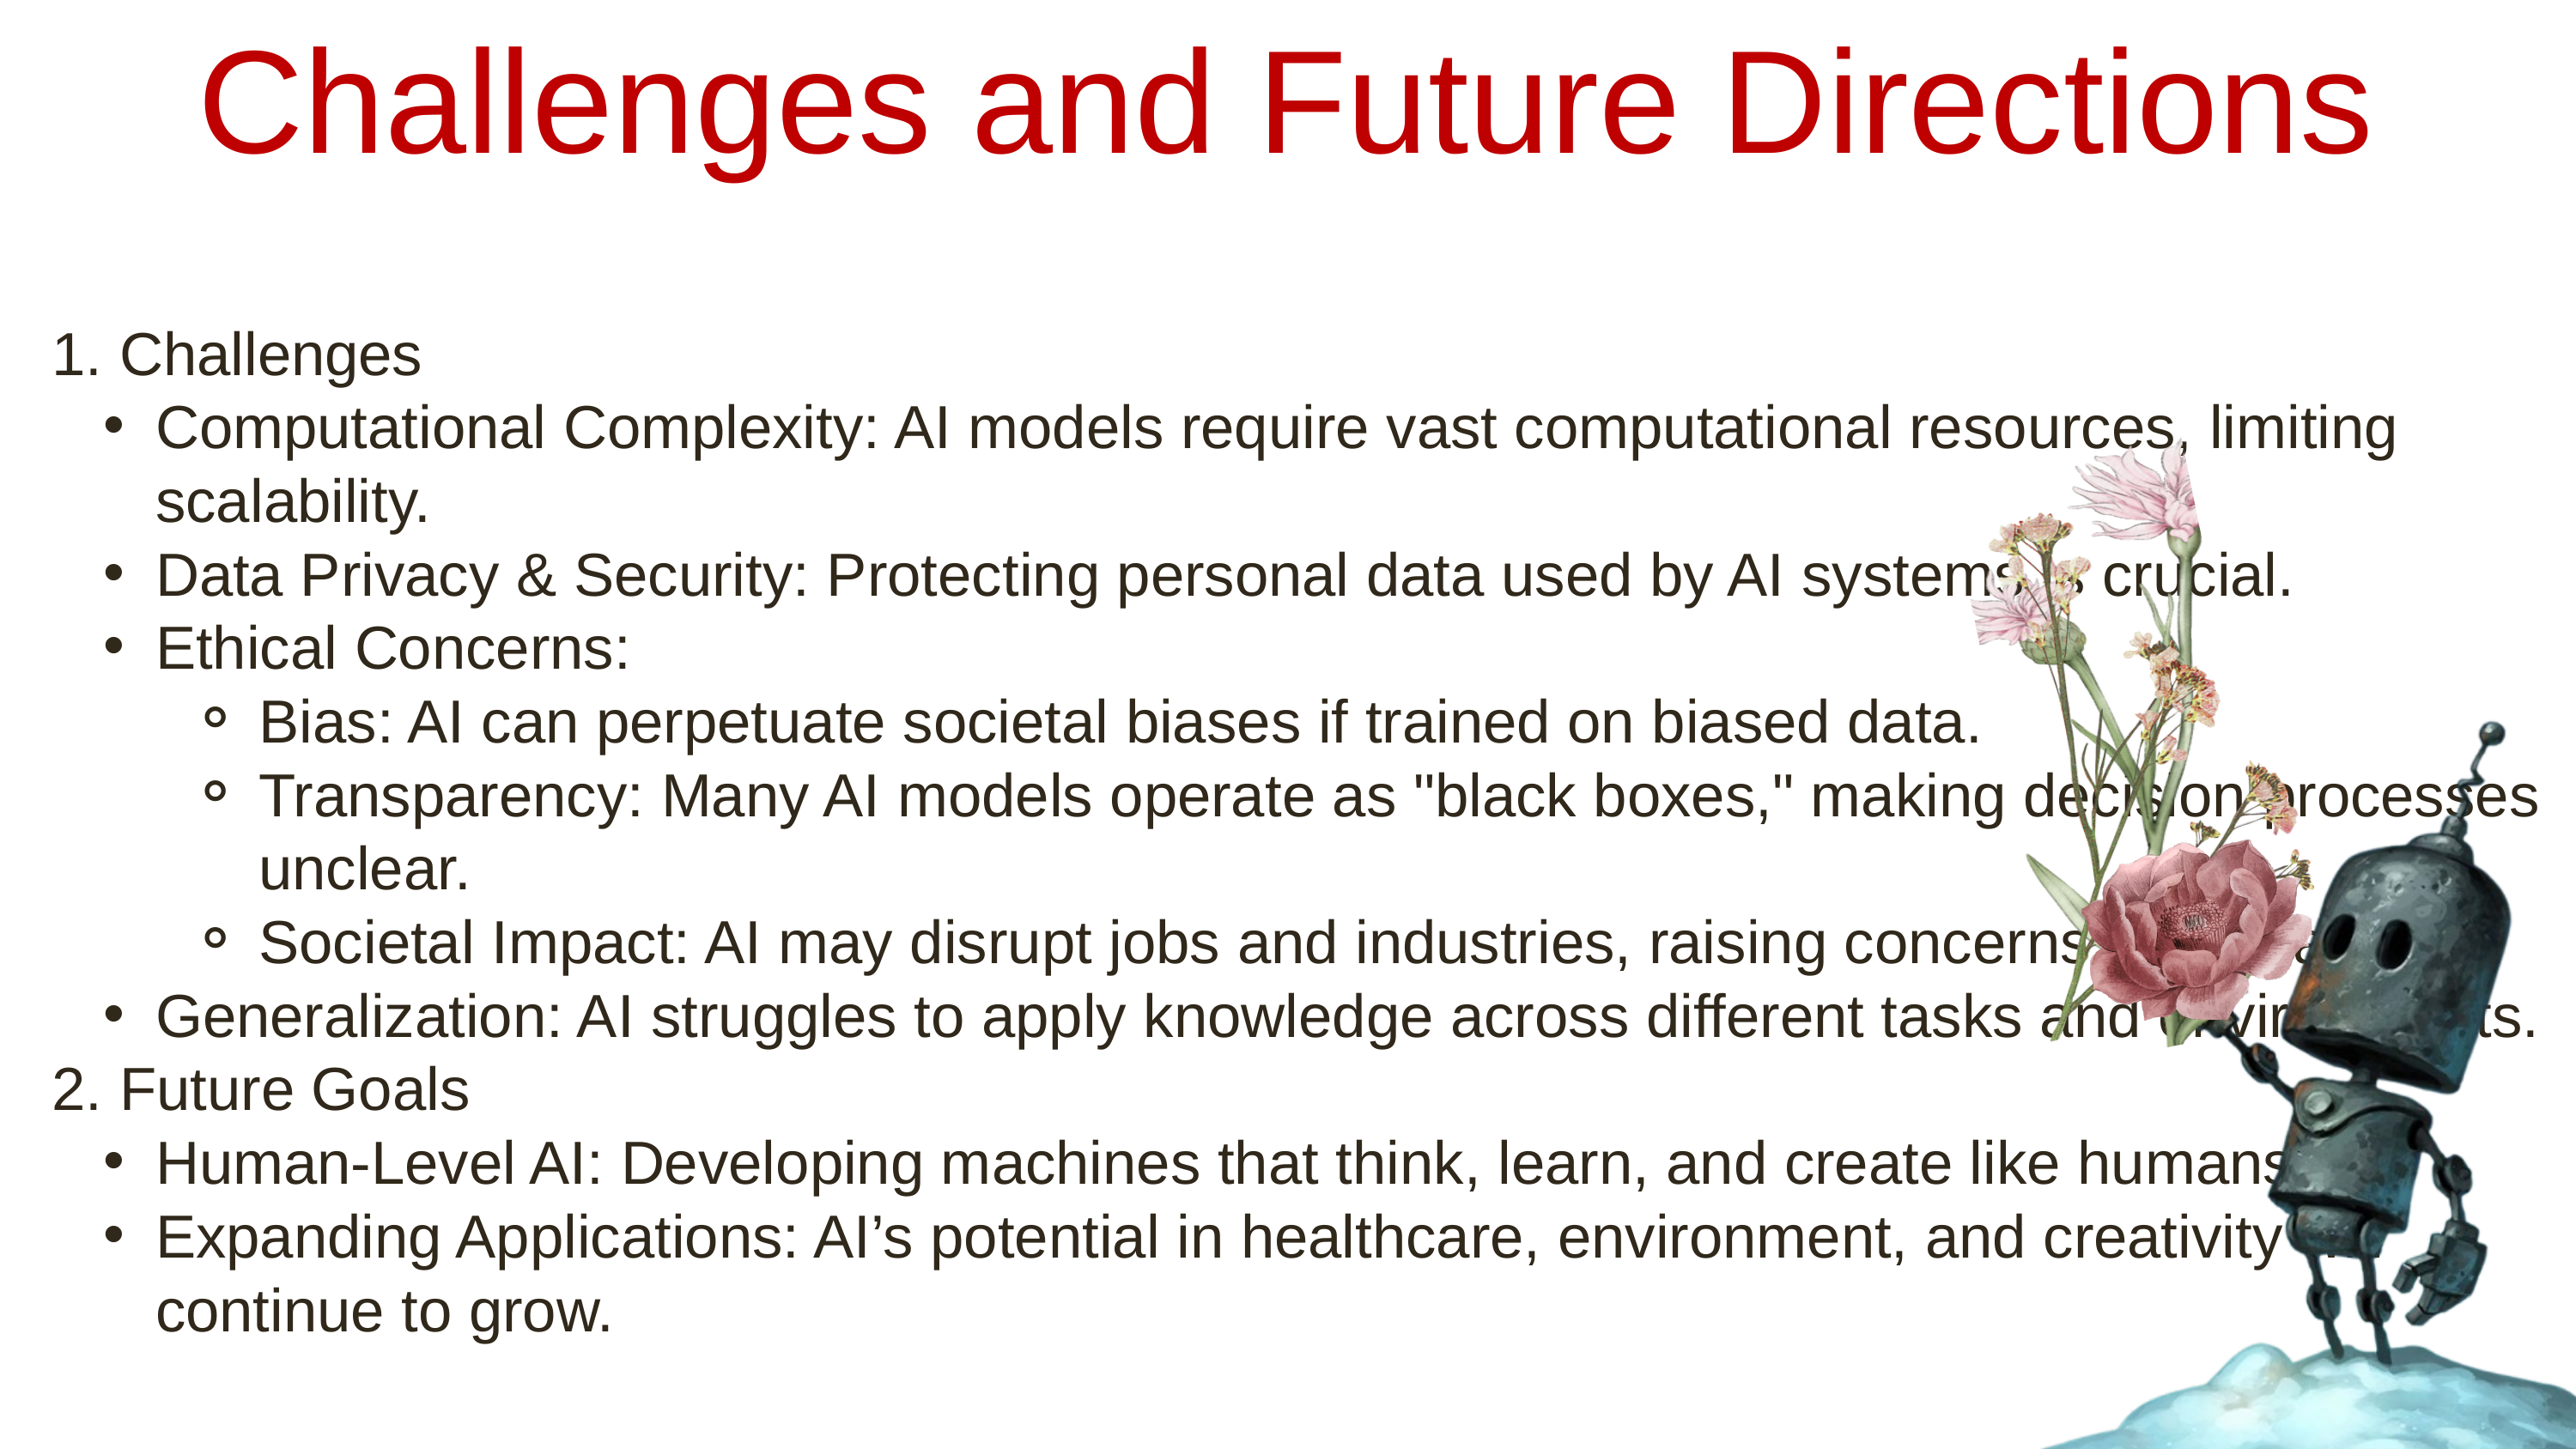

Challenges and Future Directions
1. Challenges
Computational Complexity: AI models require vast computational resources, limiting scalability.
Data Privacy & Security: Protecting personal data used by AI systems is crucial.
Ethical Concerns:
Bias: AI can perpetuate societal biases if trained on biased data.
Transparency: Many AI models operate as "black boxes," making decision processes unclear.
Societal Impact: AI may disrupt jobs and industries, raising concerns about fairness.
Generalization: AI struggles to apply knowledge across different tasks and environments.
2. Future Goals
Human-Level AI: Developing machines that think, learn, and create like humans.
Expanding Applications: AI’s potential in healthcare, environment, and creativity will continue to grow.